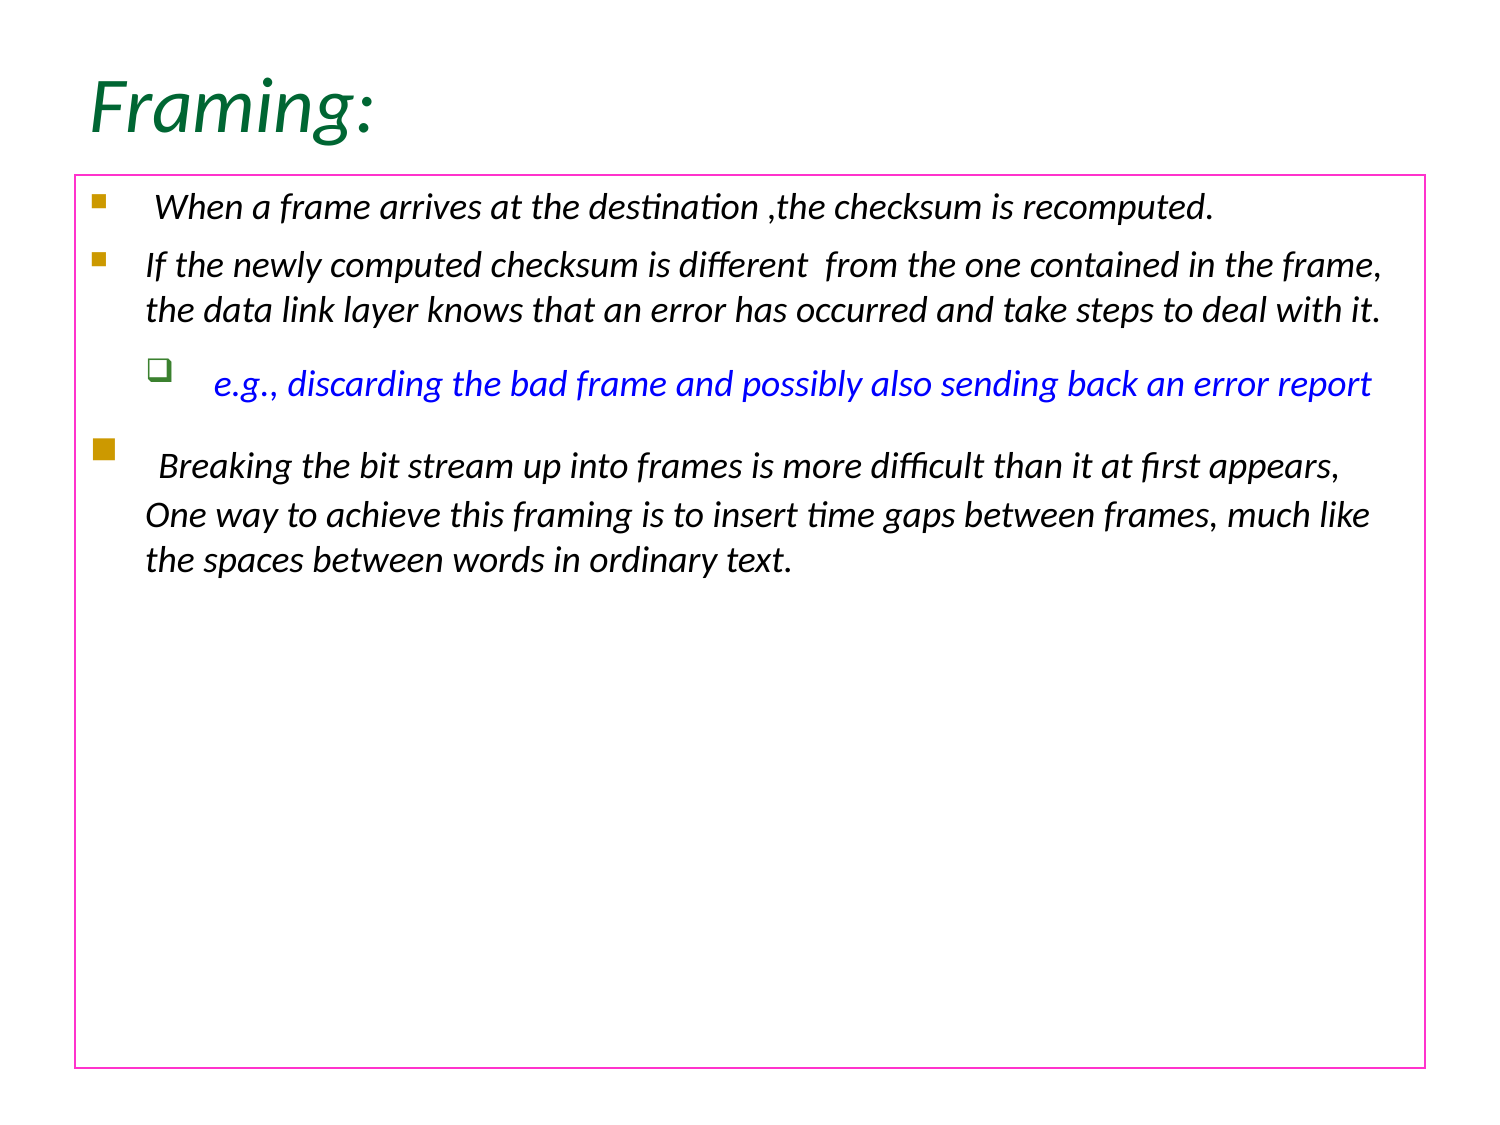

Framing:
 When a frame arrives at the destination ,the checksum is recomputed.
If the newly computed checksum is different  from the one contained in the frame, the data link layer knows that an error has occurred and take steps to deal with it.
 e.g., discarding the bad frame and possibly also sending back an error report
 Breaking the bit stream up into frames is more difficult than it at first appears, One way to achieve this framing is to insert time gaps between frames, much like the spaces between words in ordinary text.